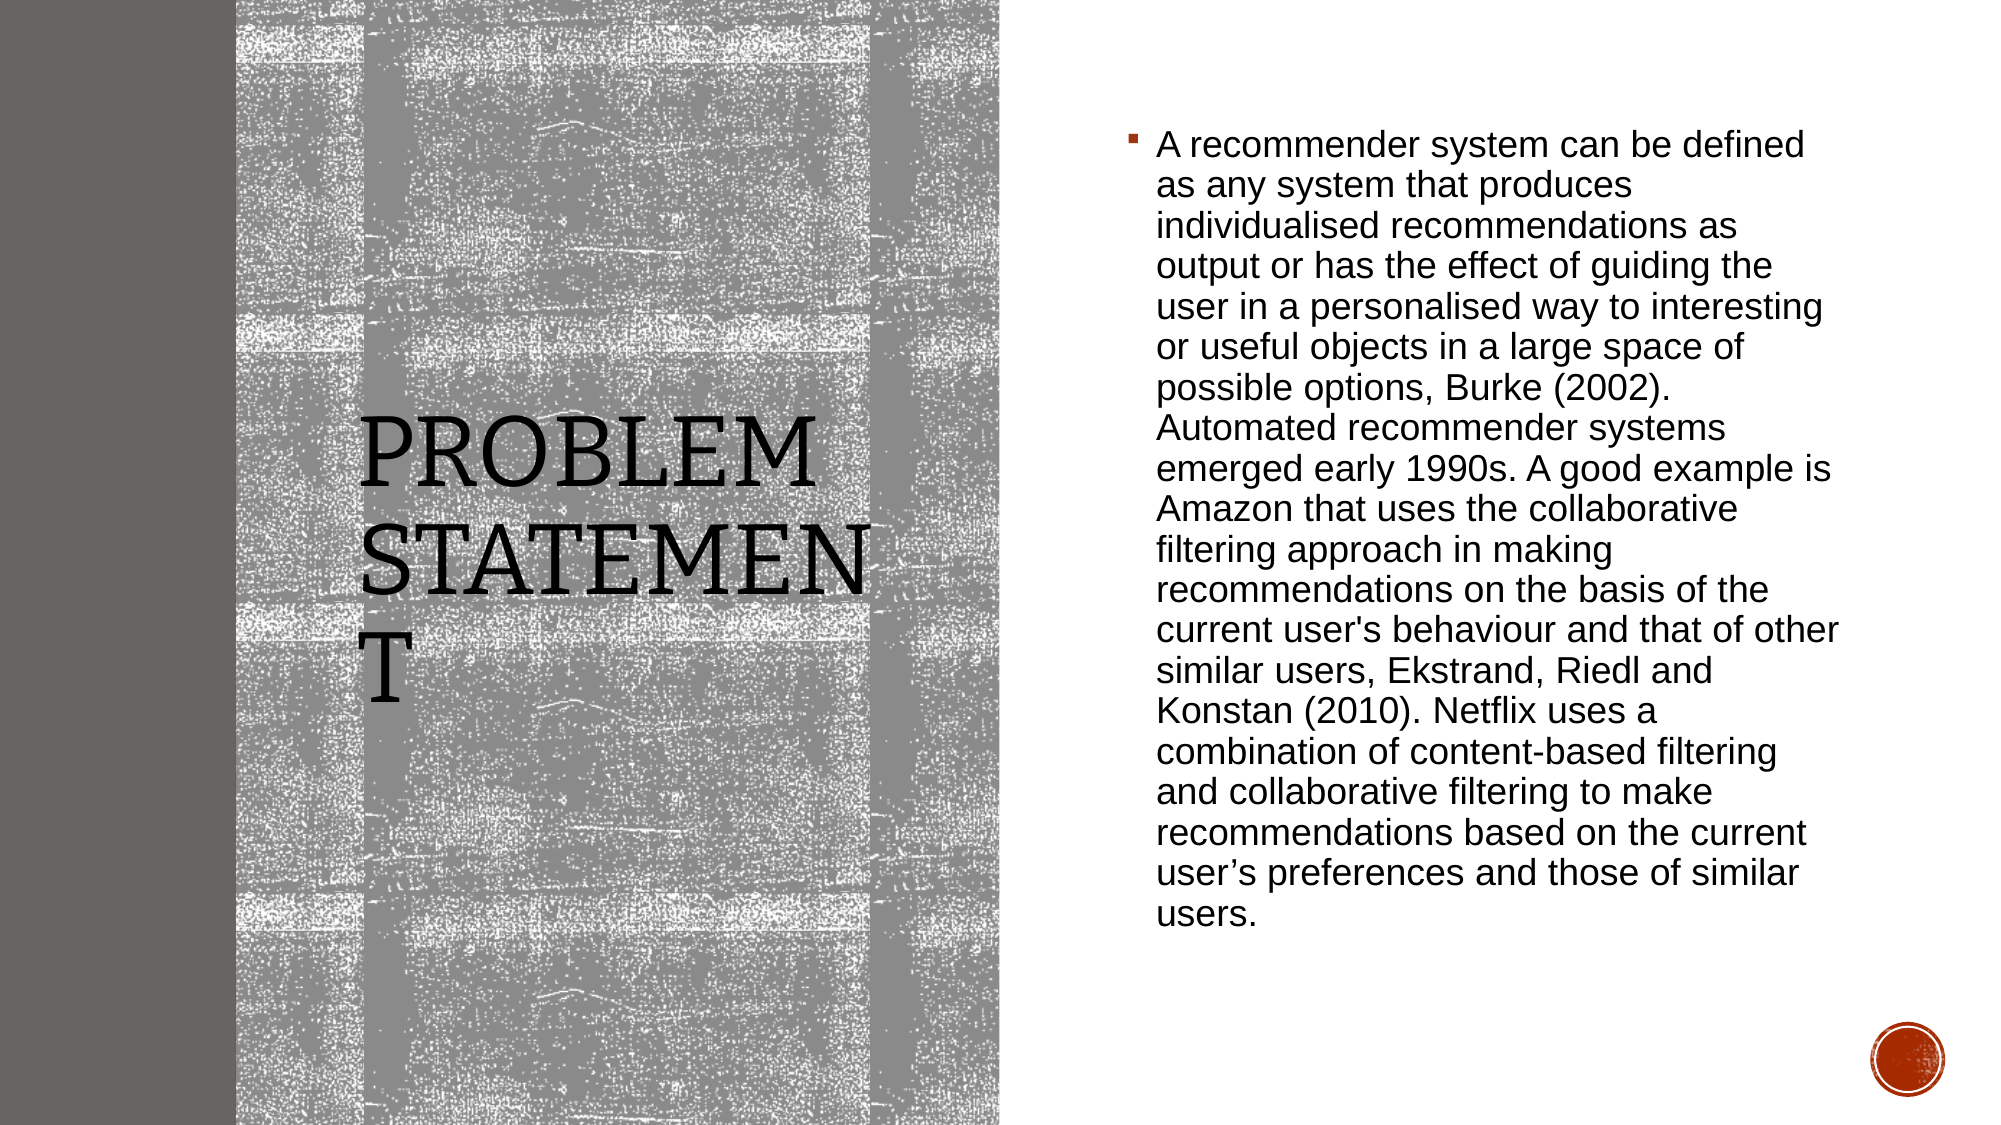

# Problem statement
A recommender system can be defined as any system that produces individualised recommendations as output or has the effect of guiding the user in a personalised way to interesting or useful objects in a large space of possible options, Burke (2002). Automated recommender systems emerged early 1990s. A good example is Amazon that uses the collaborative filtering approach in making recommendations on the basis of the current user's behaviour and that of other similar users, Ekstrand, Riedl and Konstan (2010). Netflix uses a combination of content-based filtering and collaborative filtering to make recommendations based on the current user’s preferences and those of similar users.